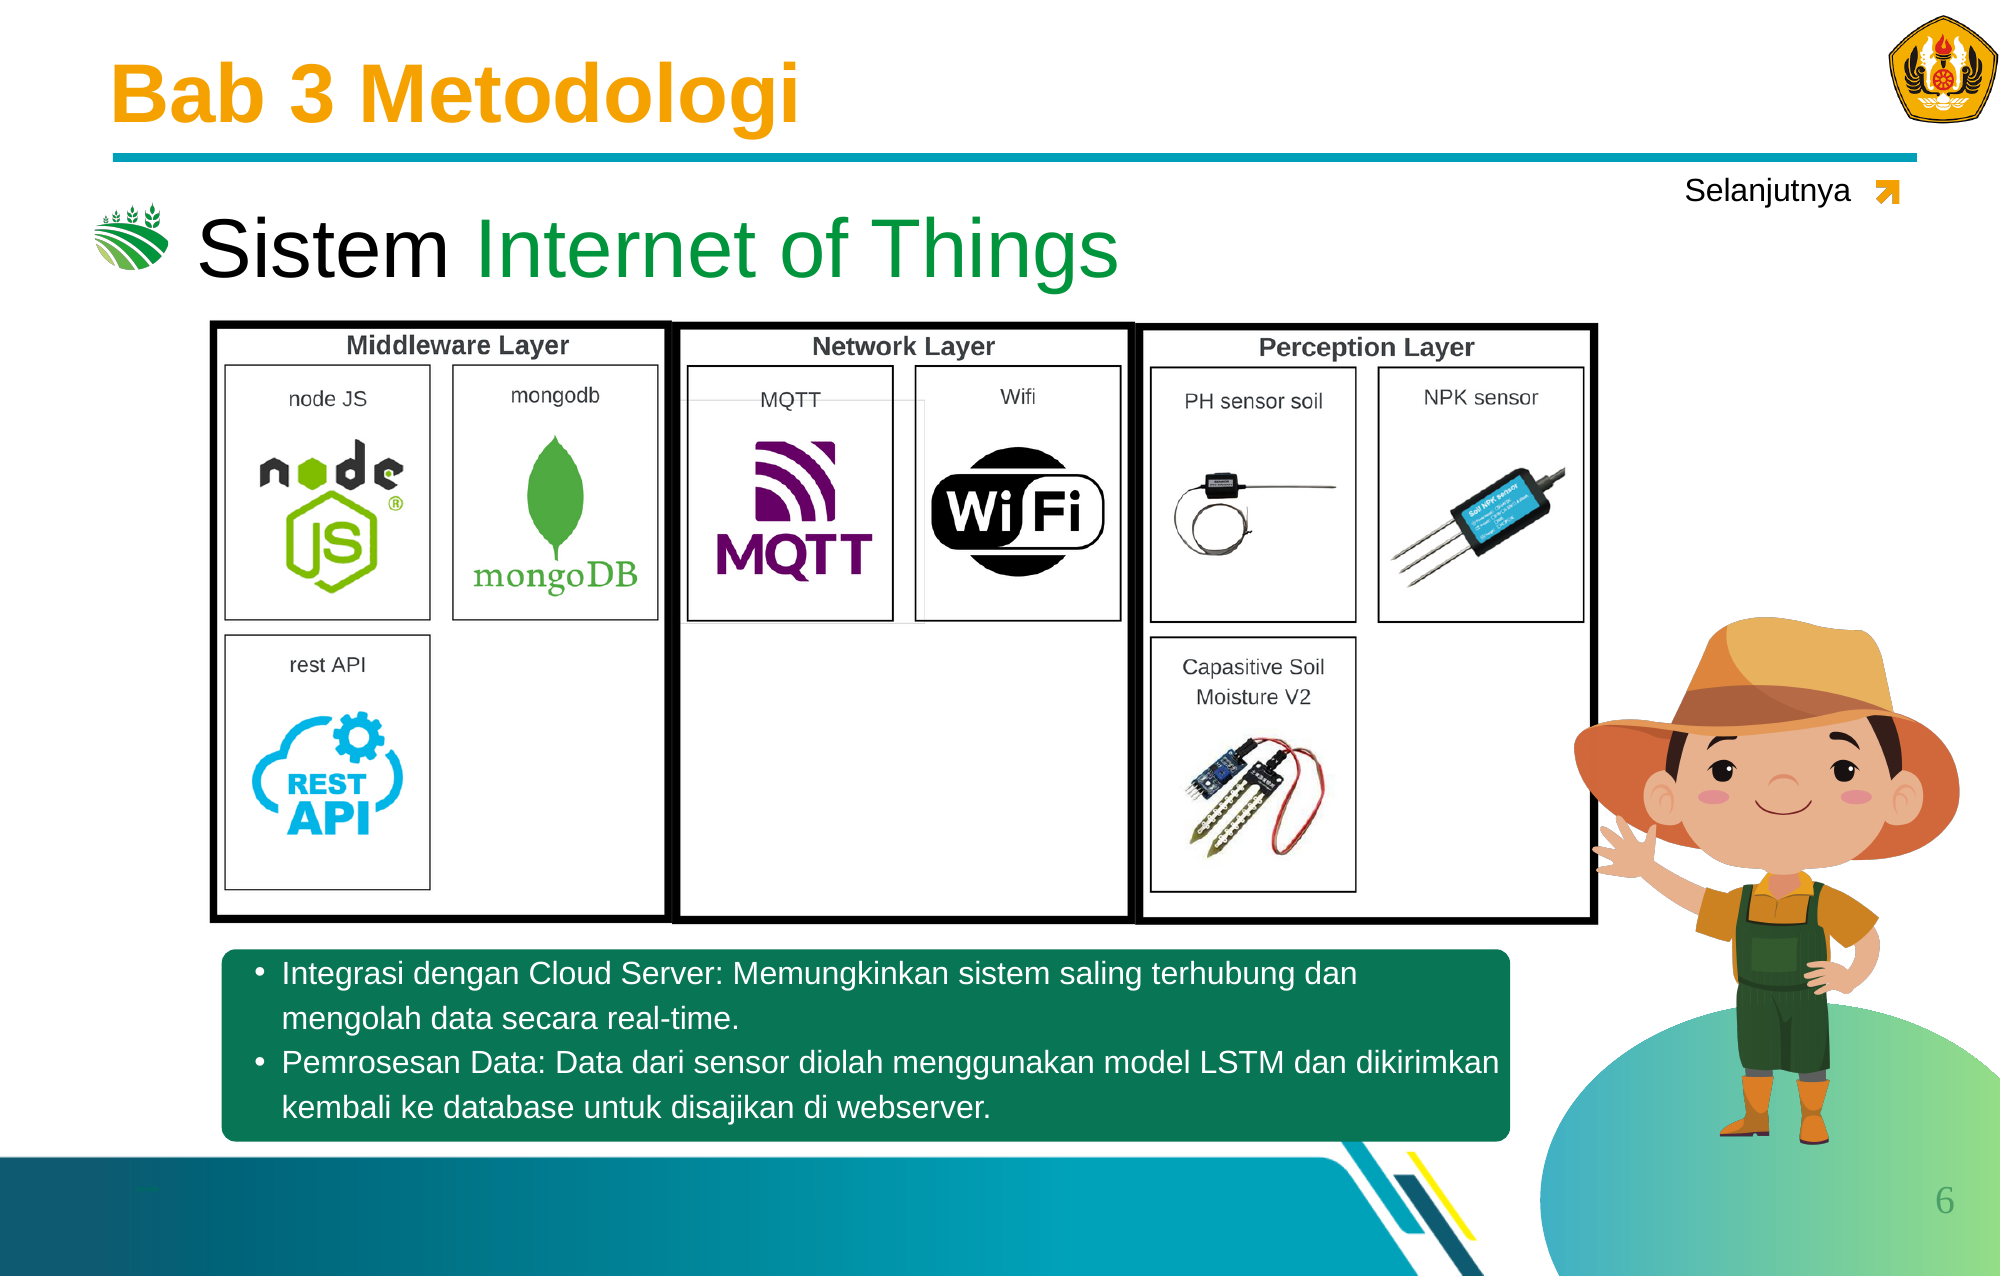

# Bab 3 Metodologi
Selanjutnya

Sistem Internet of Things

Integrasi dengan Cloud Server: Memungkinkan sistem saling terhubung dan mengolah data secara real-time.
Pemrosesan Data: Data dari sensor diolah menggunakan model LSTM dan dikirimkan kembali ke database untuk disajikan di webserver.